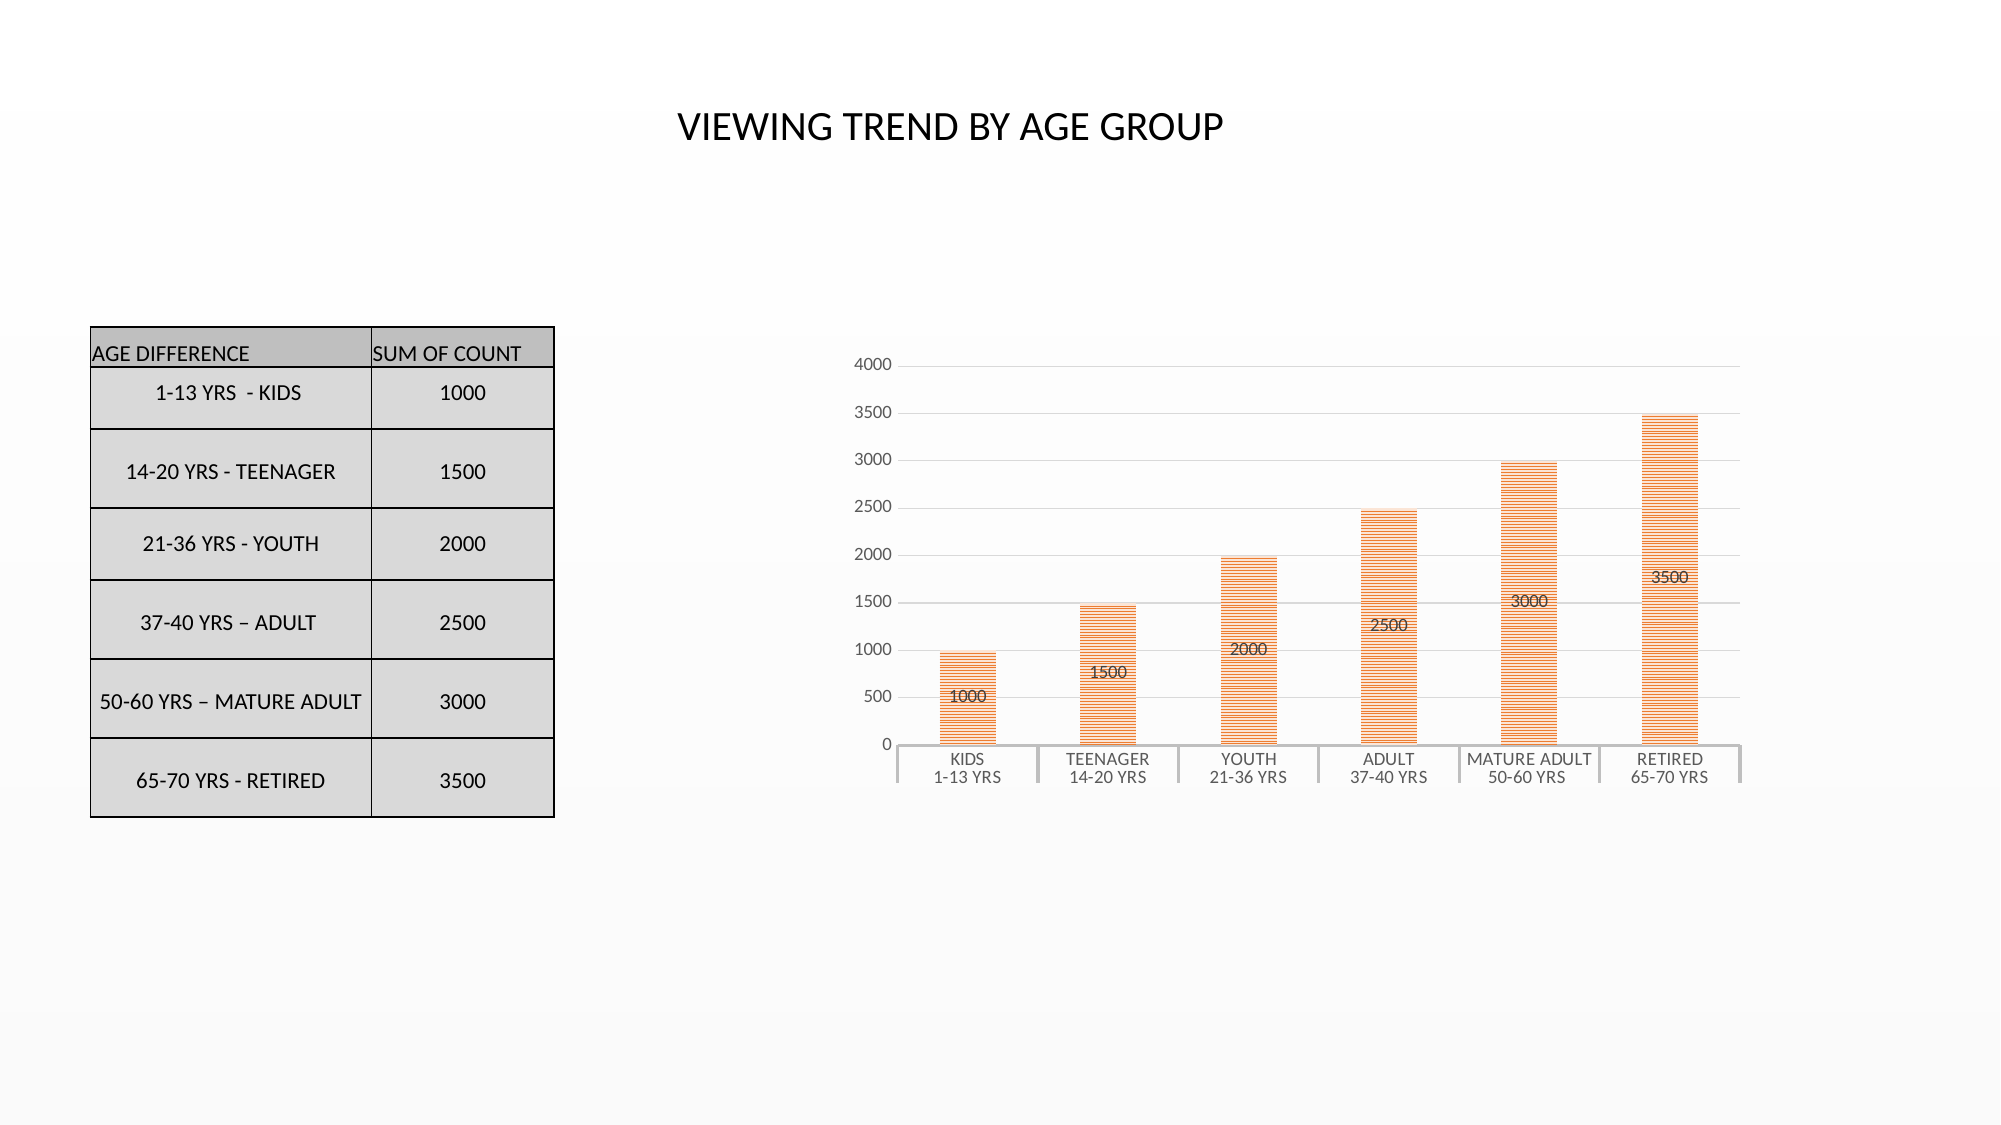

VIEWING TREND BY AGE GROUP
| AGE DIFFERENCE | SUM OF COUNT |
| --- | --- |
| 1-13 YRS - KIDS | 1000 |
| 14-20 YRS - TEENAGER | 1500 |
| 21-36 YRS - YOUTH | 2000 |
| 37-40 YRS – ADULT | 2500 |
| 50-60 YRS – MATURE ADULT | 3000 |
| 65-70 YRS - RETIRED | 3500 |

### Chart

| Category | Total |
|---|---|
| KIDS | 1000.0 |
| TEENAGER | 1500.0 |
| YOUTH | 2000.0 |
| ADULT | 2500.0 |
| MATURE ADULT | 3000.0 |
| RETIRED | 3500.0 |